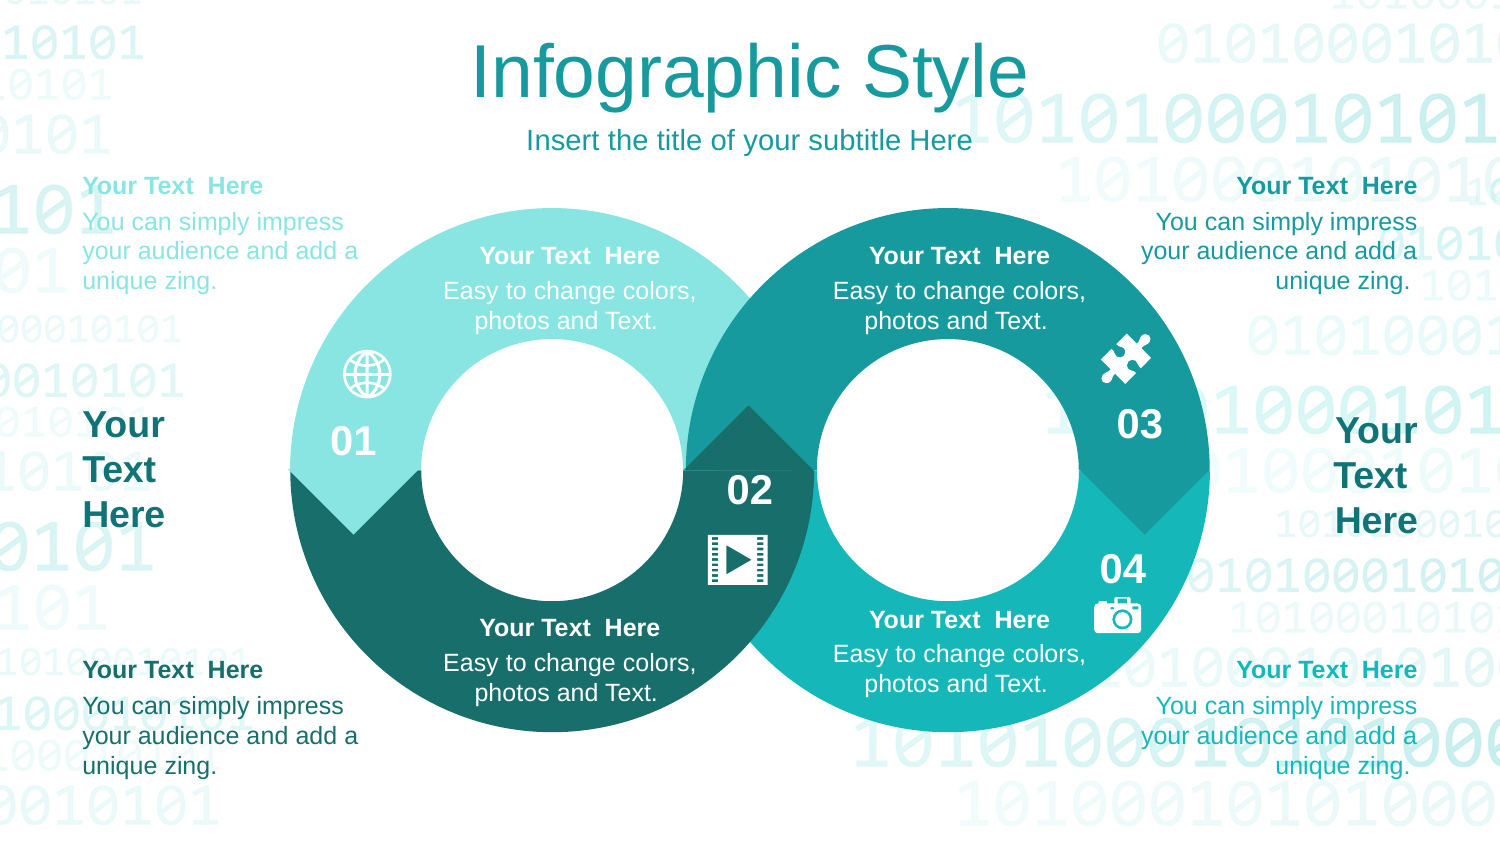

Infographic Style
Insert the title of your subtitle Here
Your Text  Here
You can simply impress your audience and add a unique zing.
Your Text  Here
You can simply impress your audience and add a unique zing.

Your Text  Here
Easy to change colors, photos and Text.
Your Text  Here
Easy to change colors, photos and Text.

03
Your Text  Here
Your Text  Here
01
02
04

Your Text  Here
Easy to change colors, photos and Text.

Your Text  Here
Easy to change colors, photos and Text.
Your Text  Here
You can simply impress your audience and add a unique zing.
Your Text  Here
You can simply impress your audience and add a unique zing.